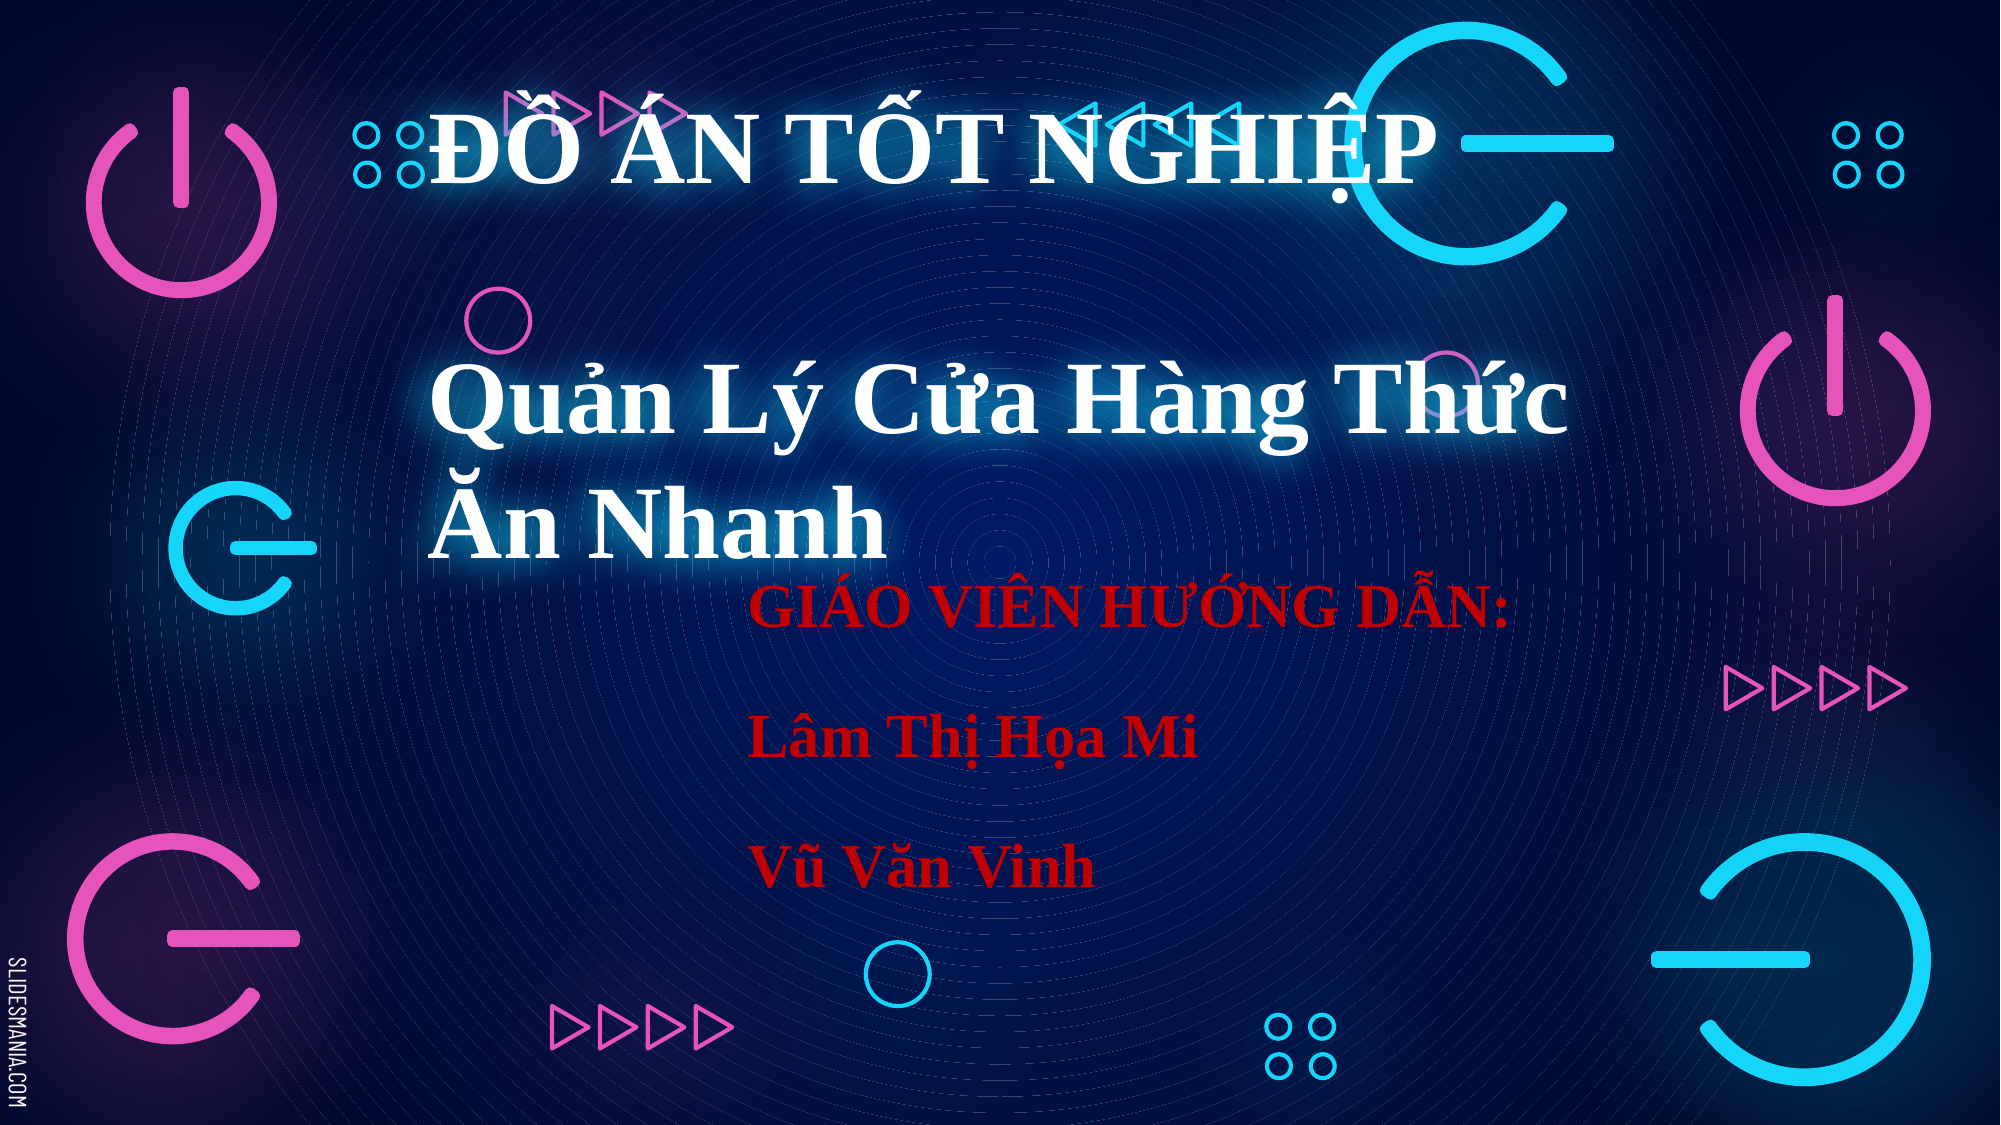

# ĐỒ ÁN TỐT NGHIỆP Quản Lý Cửa Hàng Thức Ăn Nhanh
GIÁO VIÊN HƯỚNG DẪN:
Lâm Thị Họa Mi
Vũ Văn Vinh